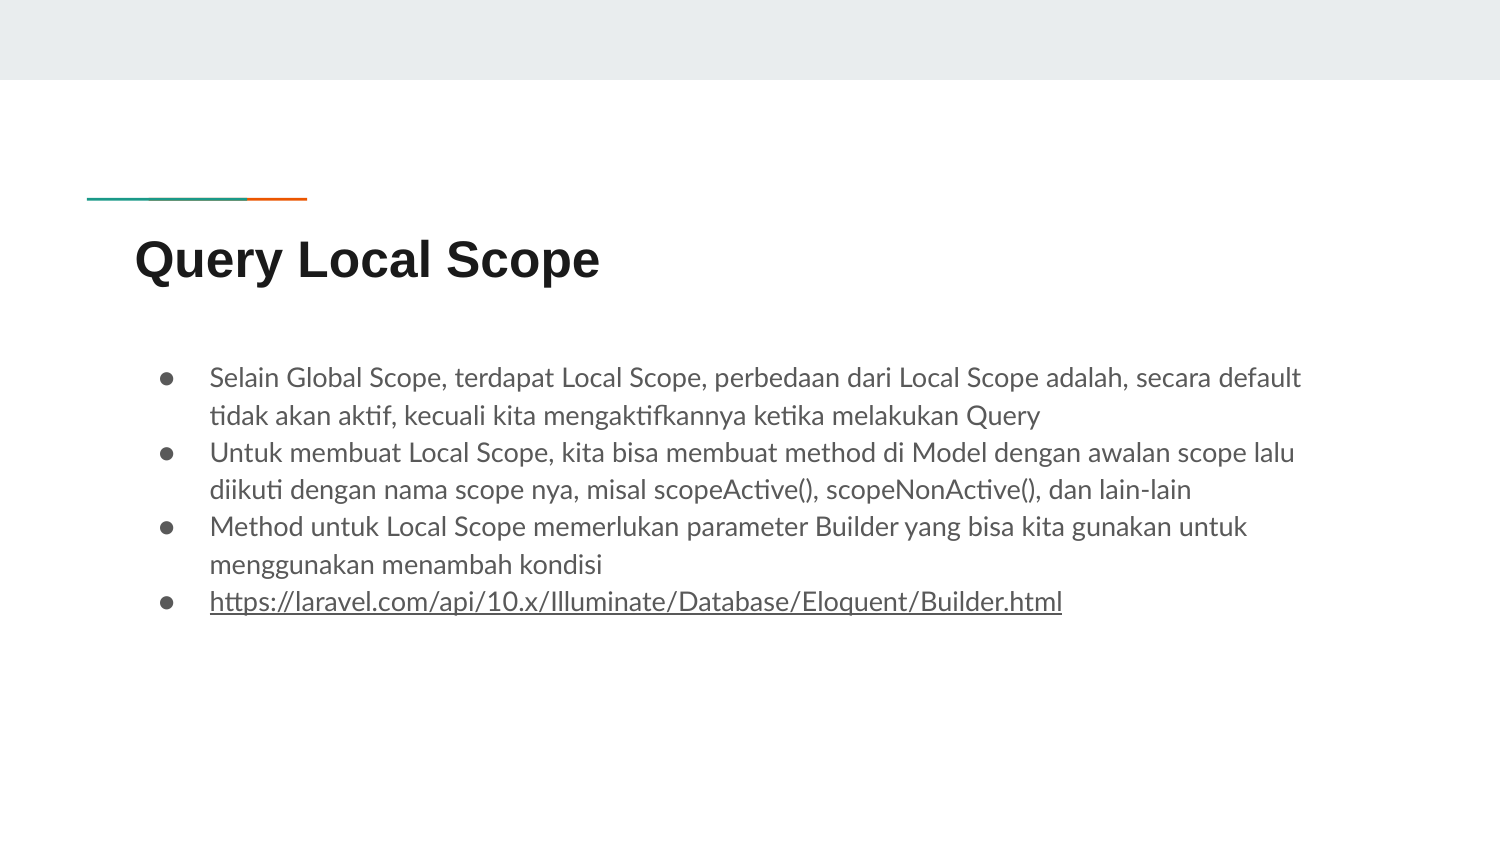

# Query Local Scope
Selain Global Scope, terdapat Local Scope, perbedaan dari Local Scope adalah, secara default tidak akan aktif, kecuali kita mengaktifkannya ketika melakukan Query
Untuk membuat Local Scope, kita bisa membuat method di Model dengan awalan scope lalu diikuti dengan nama scope nya, misal scopeActive(), scopeNonActive(), dan lain-lain
Method untuk Local Scope memerlukan parameter Builder yang bisa kita gunakan untuk menggunakan menambah kondisi
https://laravel.com/api/10.x/Illuminate/Database/Eloquent/Builder.html